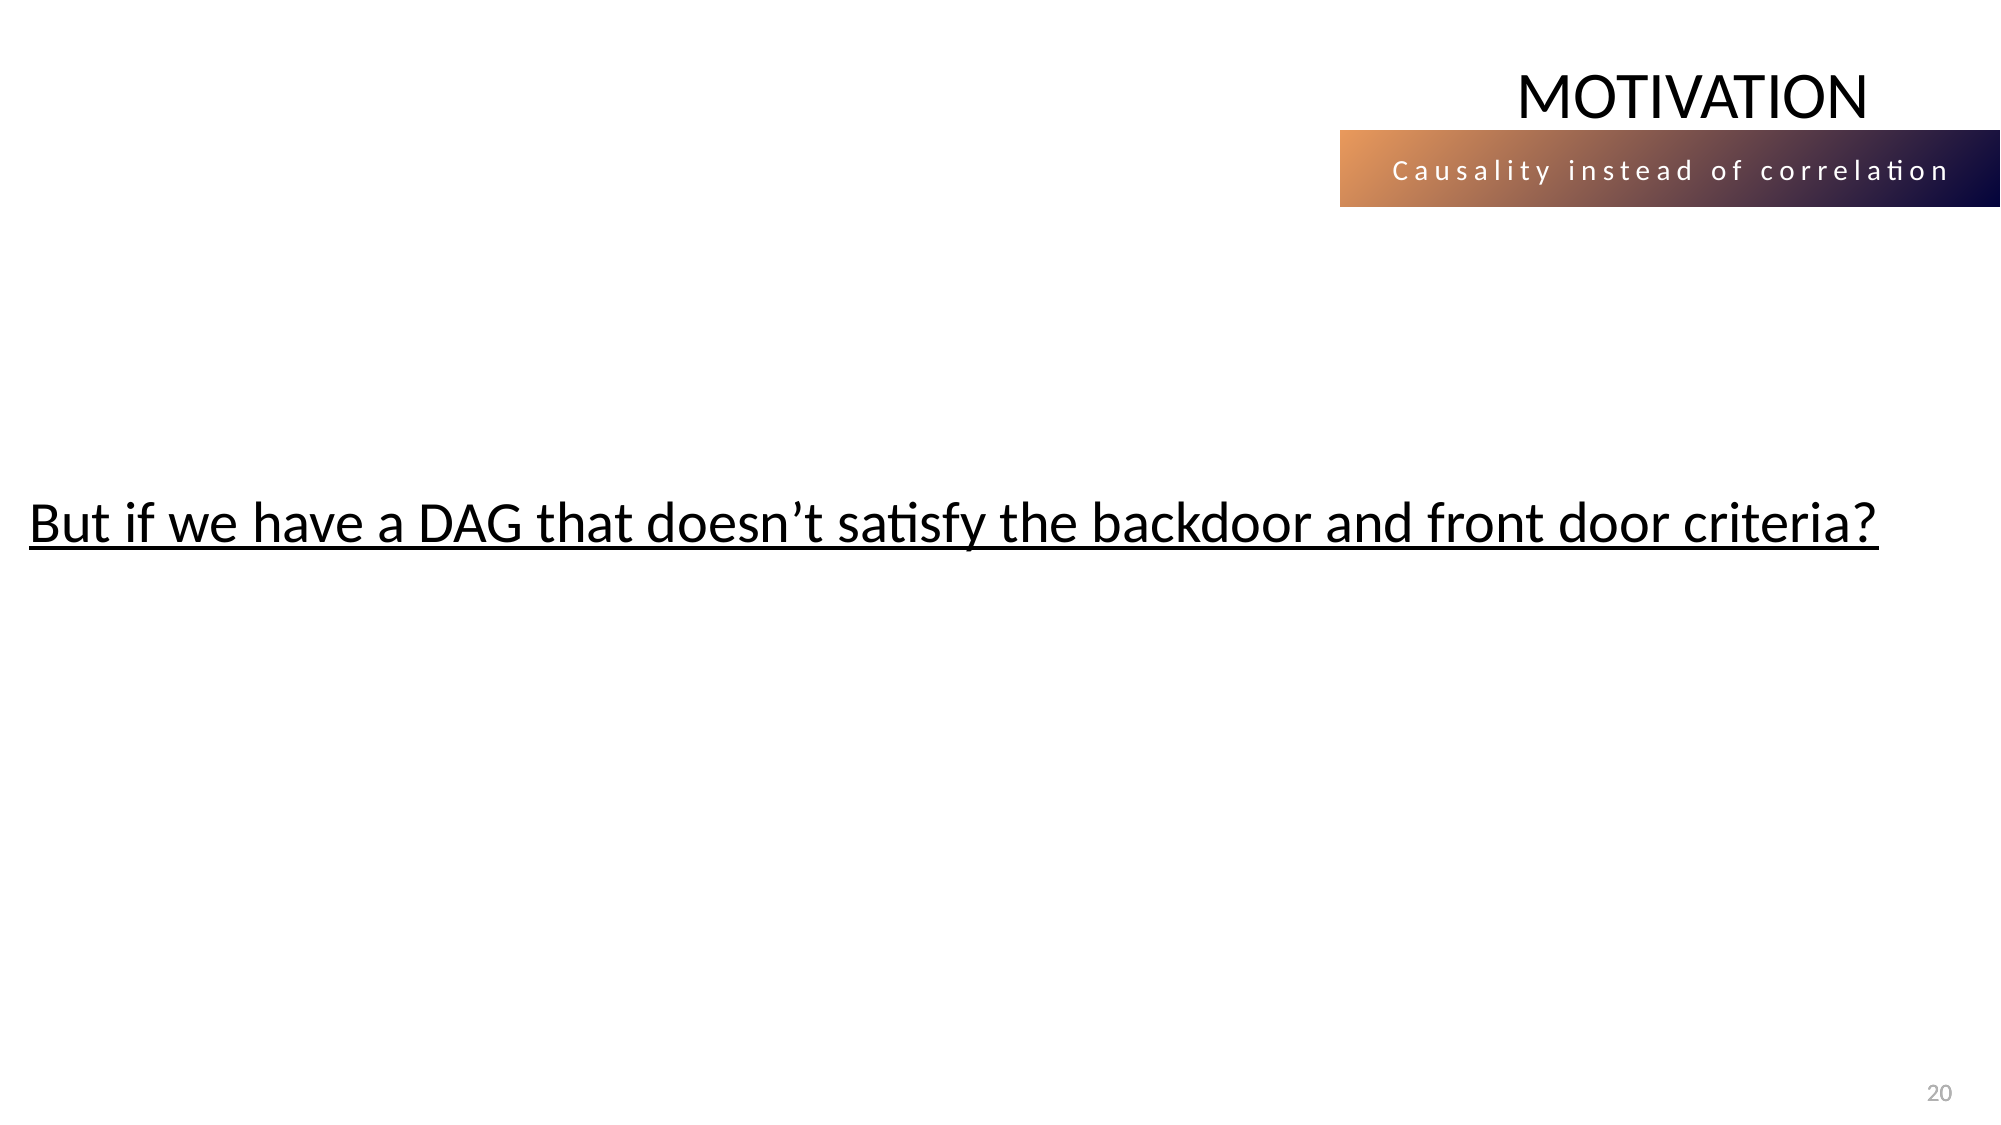

# MOTIVATION
Causality instead of correlation
But if we have a DAG that doesn’t satisfy the backdoor and front door criteria?
20